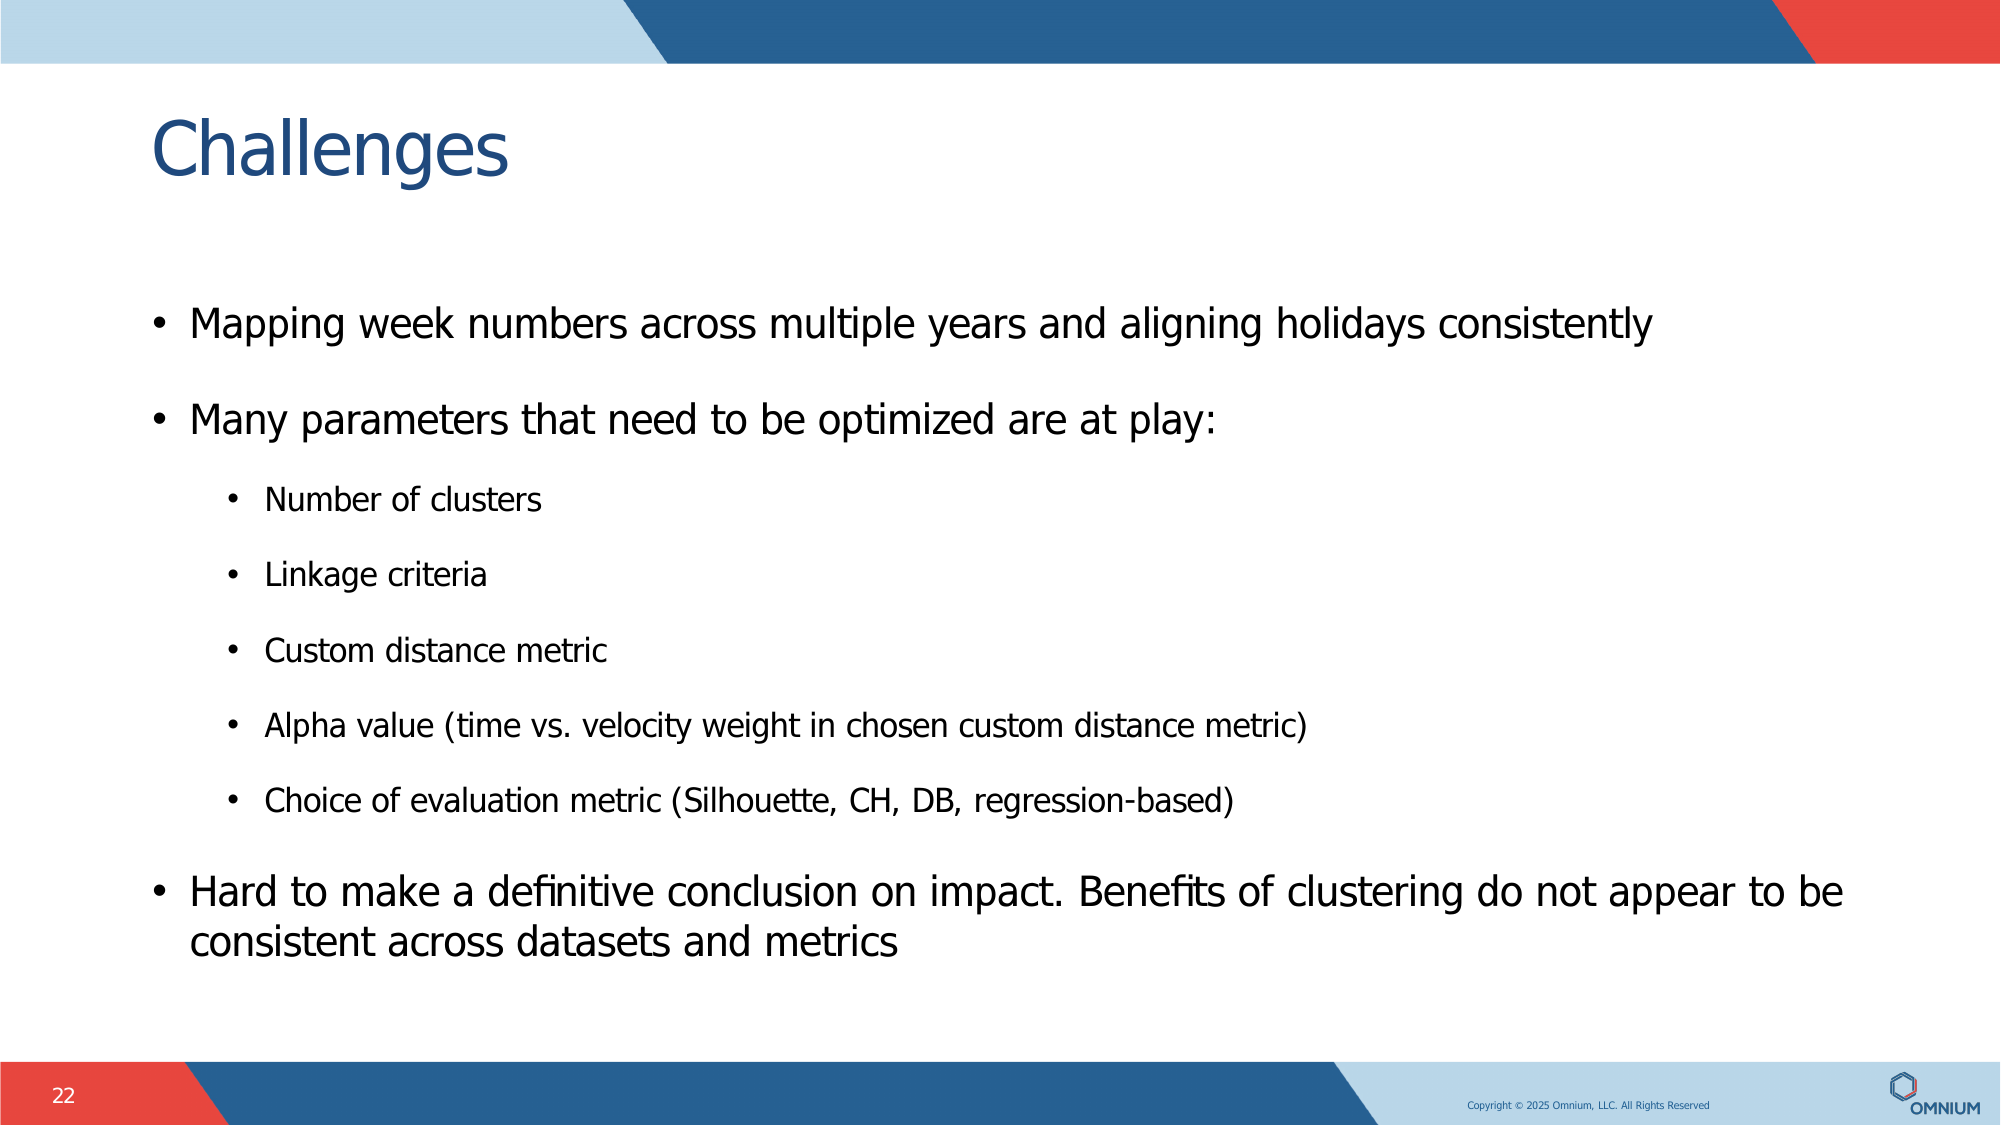

# Challenges
Mapping week numbers across multiple years and aligning holidays consistently
Many parameters that need to be optimized are at play:
Number of clusters
Linkage criteria
Custom distance metric
Alpha value (time vs. velocity weight in chosen custom distance metric)
Choice of evaluation metric (Silhouette, CH, DB, regression-based)
Hard to make a definitive conclusion on impact. Benefits of clustering do not appear to be consistent across datasets and metrics